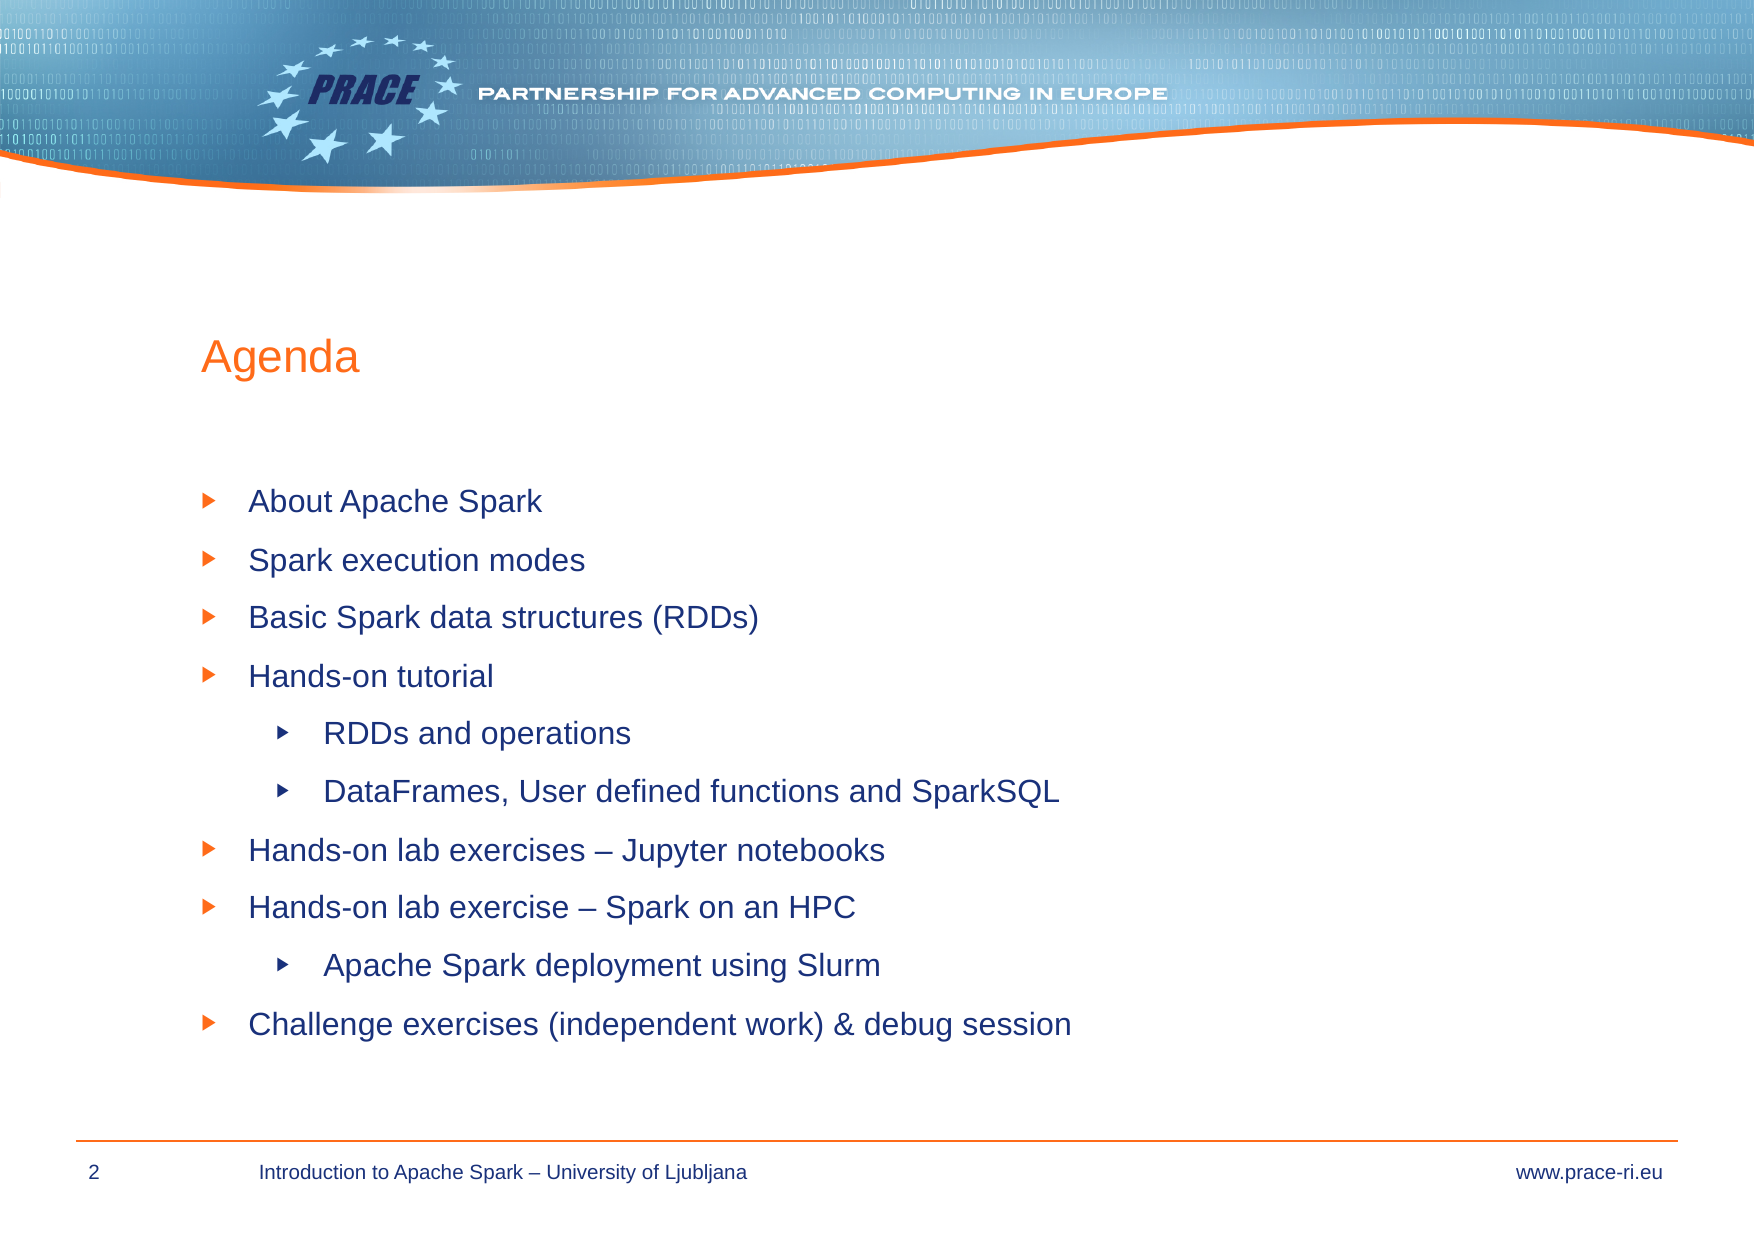

# Agenda
About Apache Spark
Spark execution modes
Basic Spark data structures (RDDs)
Hands-on tutorial
RDDs and operations
DataFrames, User defined functions and SparkSQL
Hands-on lab exercises – Jupyter notebooks
Hands-on lab exercise – Spark on an HPC
Apache Spark deployment using Slurm
Challenge exercises (independent work) & debug session